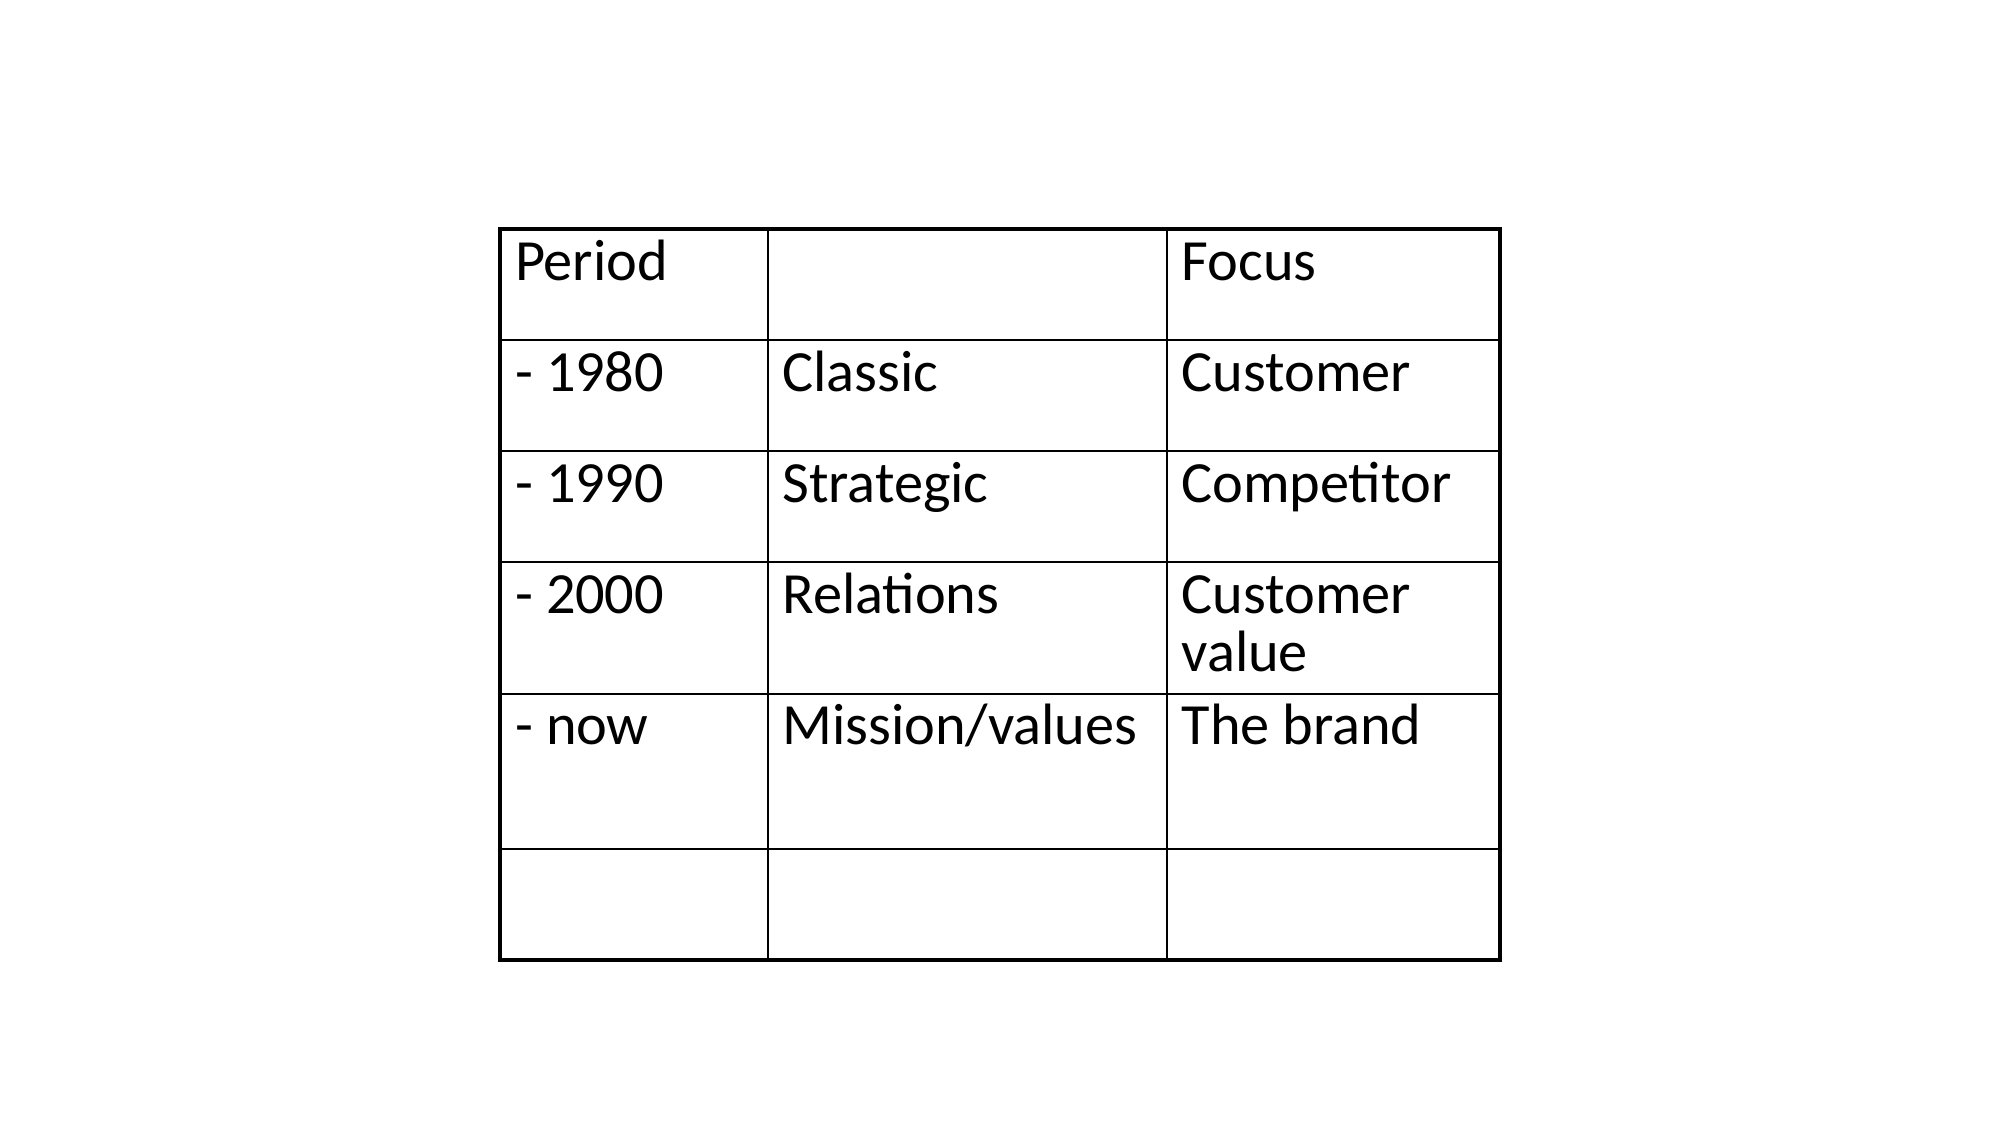

| Period |  | Focus |
| --- | --- | --- |
| - 1980 | Classic | Customer |
| - 1990 | Strategic | Competitor |
| - 2000 | Relations | Customer value |
| - now | Mission/values | The brand |
|  |  |  |